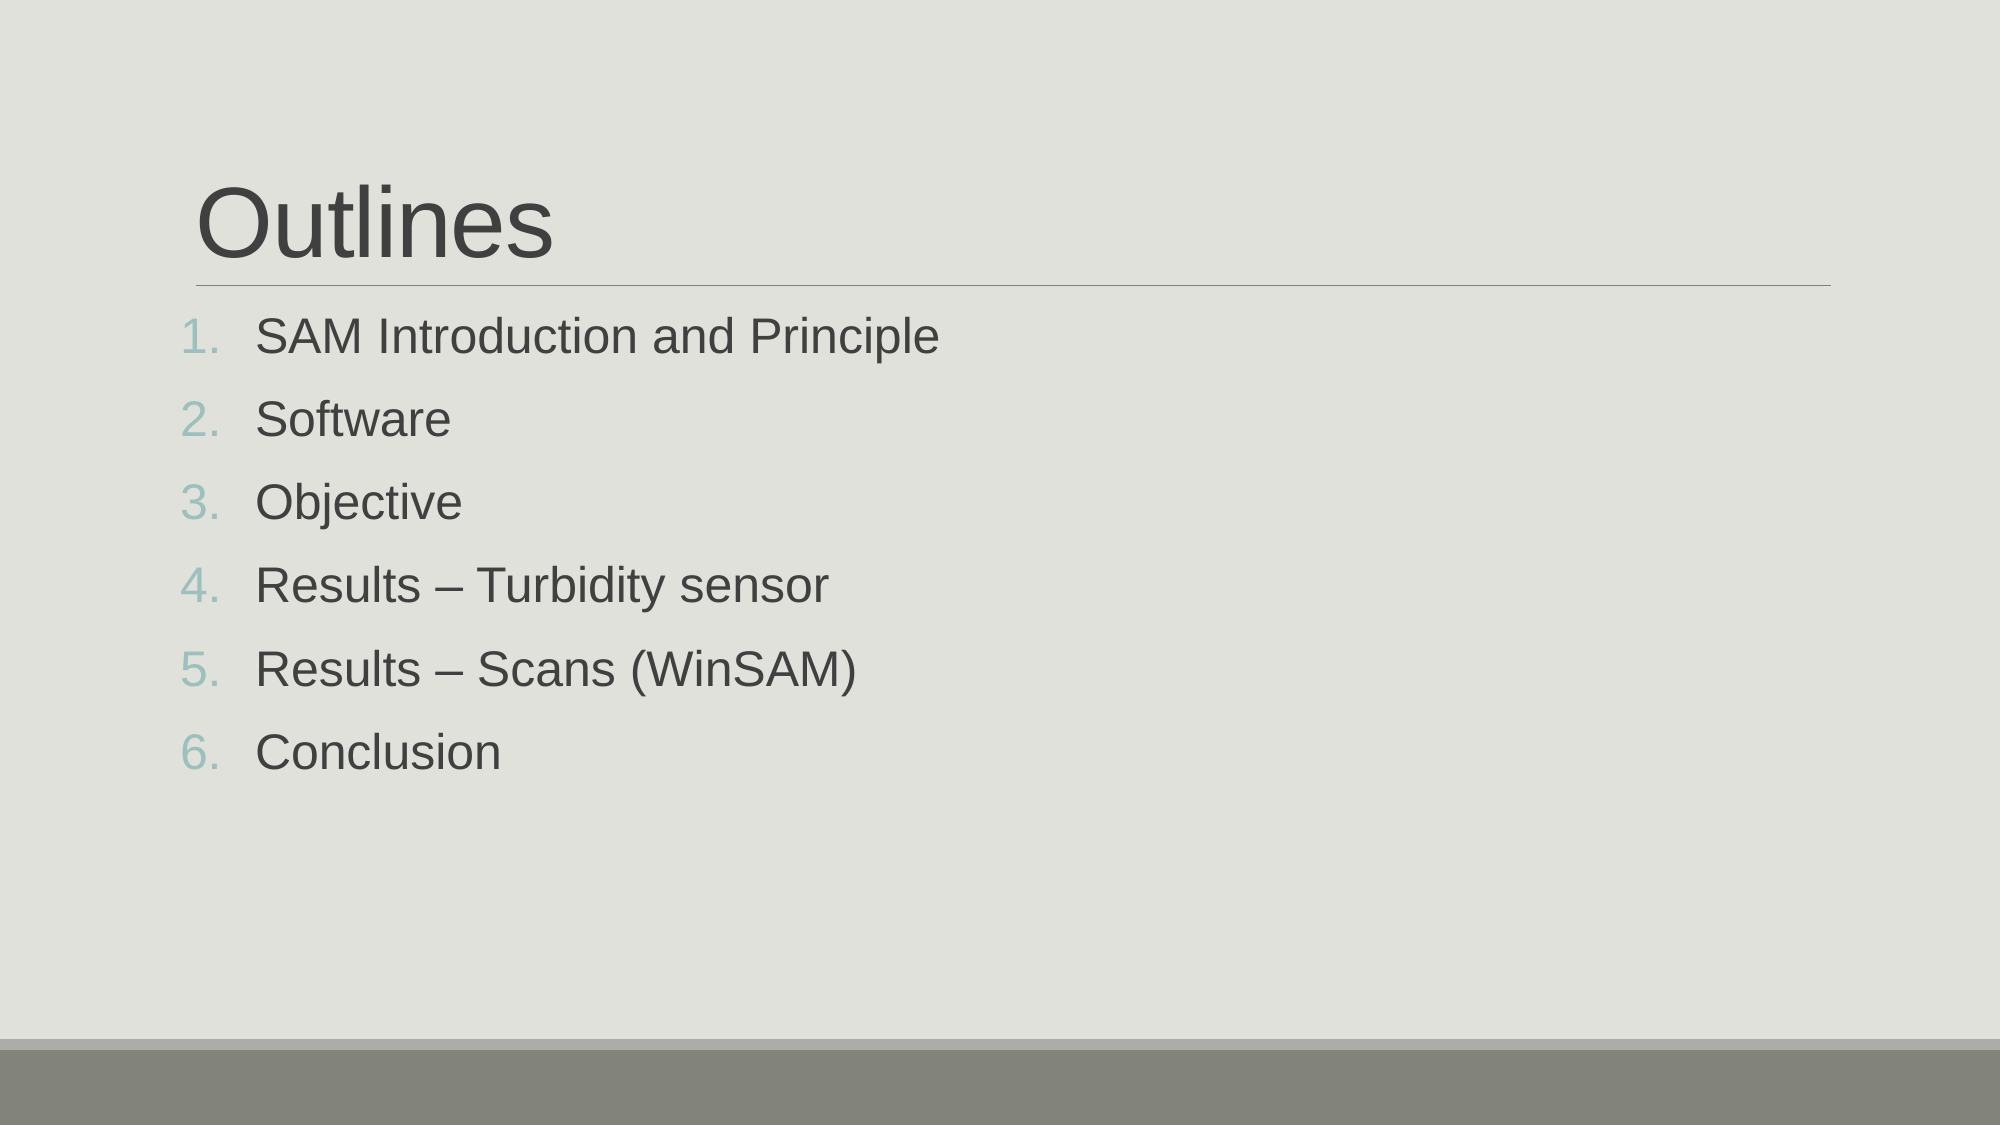

# Outlines
SAM Introduction and Principle
Software
Objective
Results – Turbidity sensor
Results – Scans (WinSAM)
Conclusion